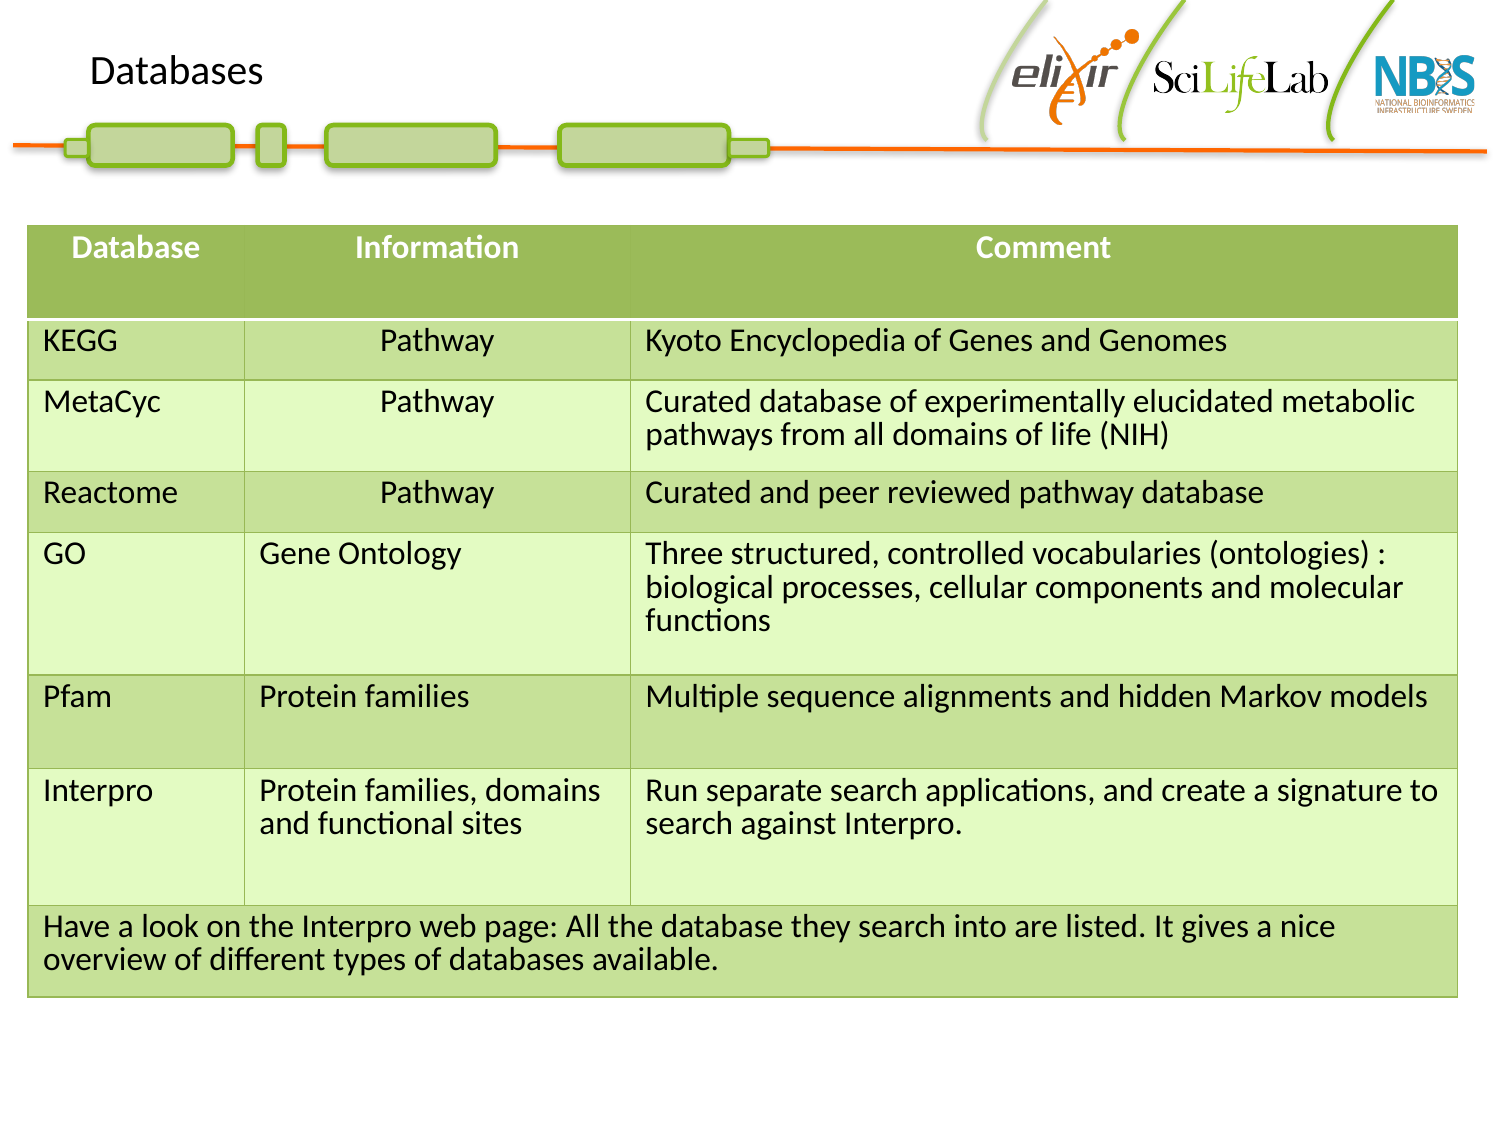

# Databases
| Database | Information | Comment |
| --- | --- | --- |
| KEGG | Pathway | Kyoto Encyclopedia of Genes and Genomes |
| MetaCyc | Pathway | Curated database of experimentally elucidated metabolic pathways from all domains of life (NIH) |
| Reactome | Pathway | Curated and peer reviewed pathway database |
| GO | Gene Ontology | Three structured, controlled vocabularies (ontologies) : biological processes, cellular components and molecular functions |
| Pfam | Protein families | Multiple sequence alignments and hidden Markov models |
| Interpro | Protein families, domains and functional sites | Run separate search applications, and create a signature to search against Interpro. |
| Have a look on the Interpro web page: All the database they search into are listed. It gives a nice overview of different types of databases available. |  |  |